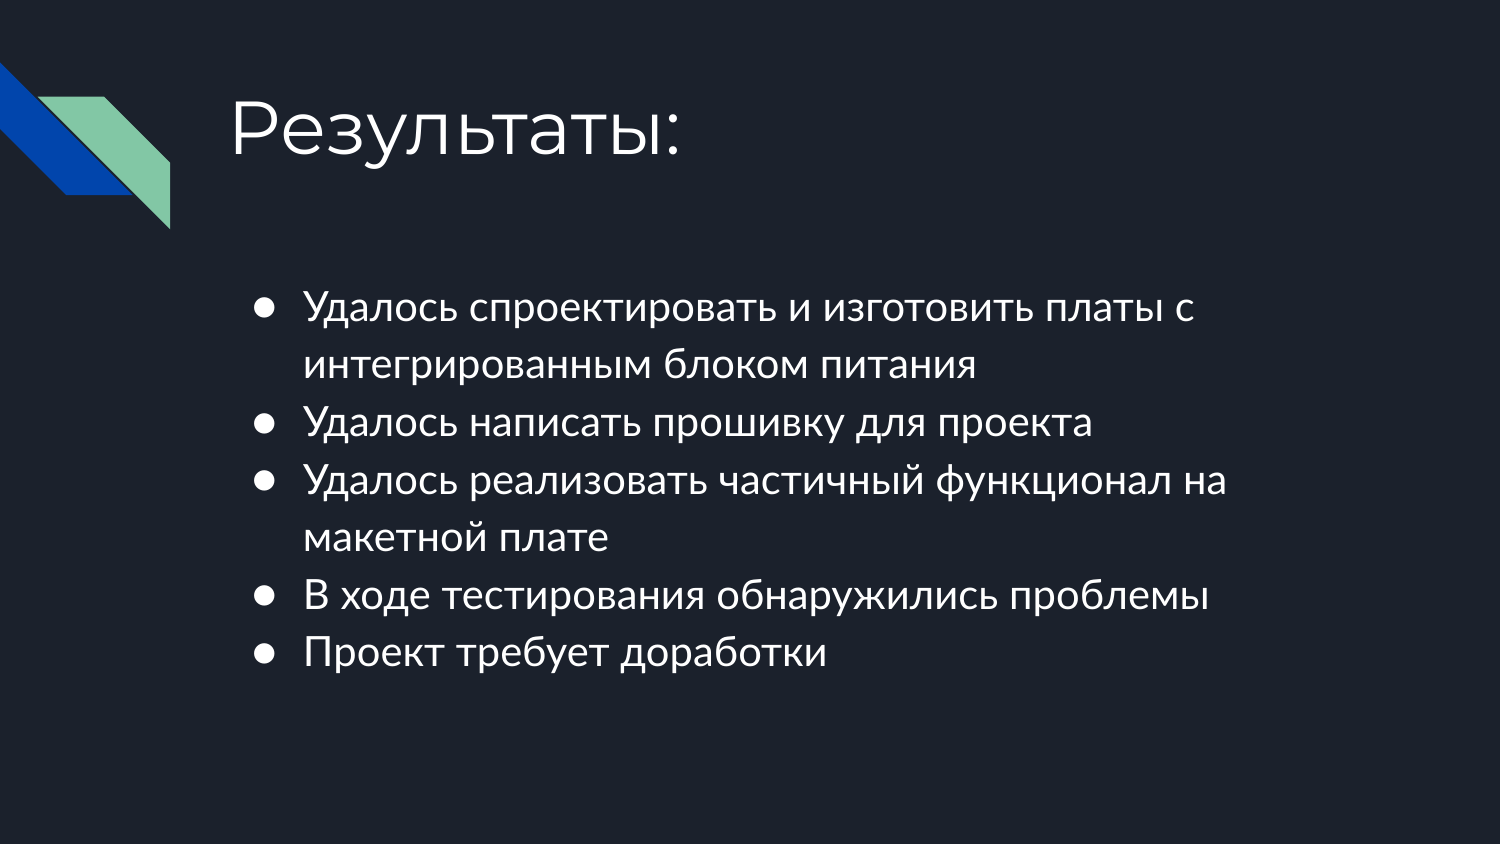

# Результаты:
Удалось спроектировать и изготовить платы с интегрированным блоком питания
Удалось написать прошивку для проекта
Удалось реализовать частичный функционал на макетной плате
В ходе тестирования обнаружились проблемы
Проект требует доработки